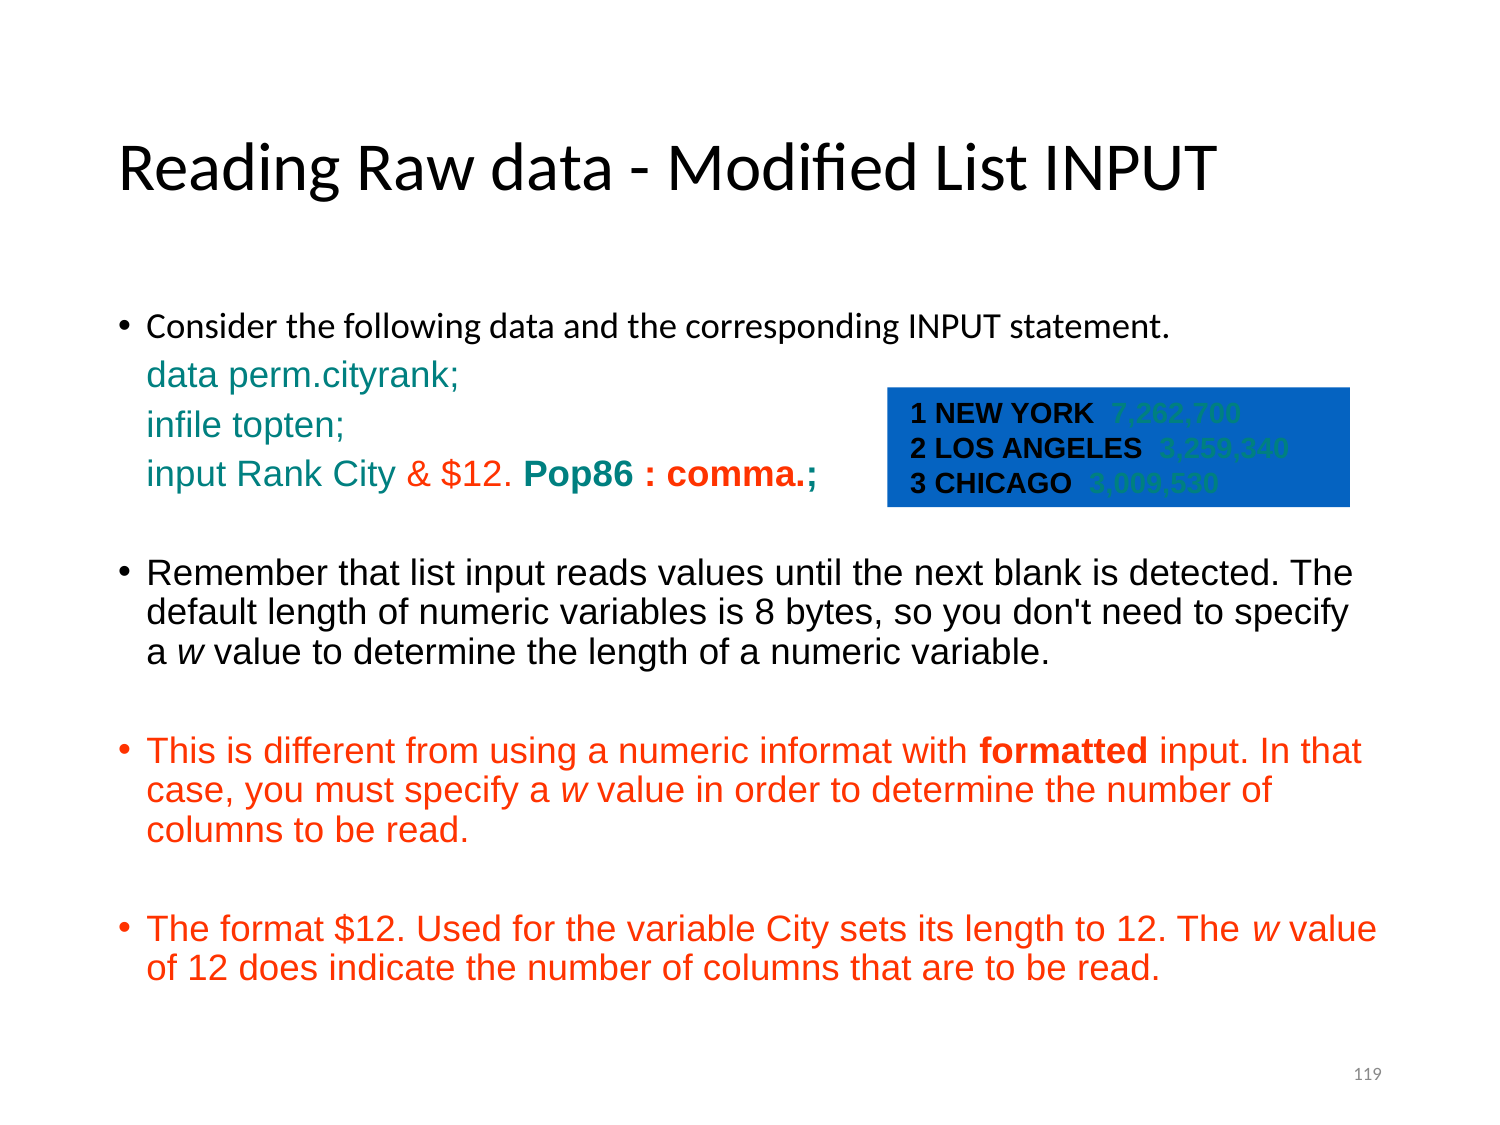

# Reading Raw data - Modified List INPUT
Consider the following data and the corresponding INPUT statement.
	data perm.cityrank;
	infile topten;
	input Rank City & $12. Pop86 : comma.;

Remember that list input reads values until the next blank is detected. The default length of numeric variables is 8 bytes, so you don't need to specify a w value to determine the length of a numeric variable.

This is different from using a numeric informat with formatted input. In that case, you must specify a w value in order to determine the number of columns to be read.

The format $12. Used for the variable City sets its length to 12. The w value of 12 does indicate the number of columns that are to be read.

 1 NEW YORK  7,262,700
 2 LOS ANGELES  3,259,340
 3 CHICAGO  3,009,530
119